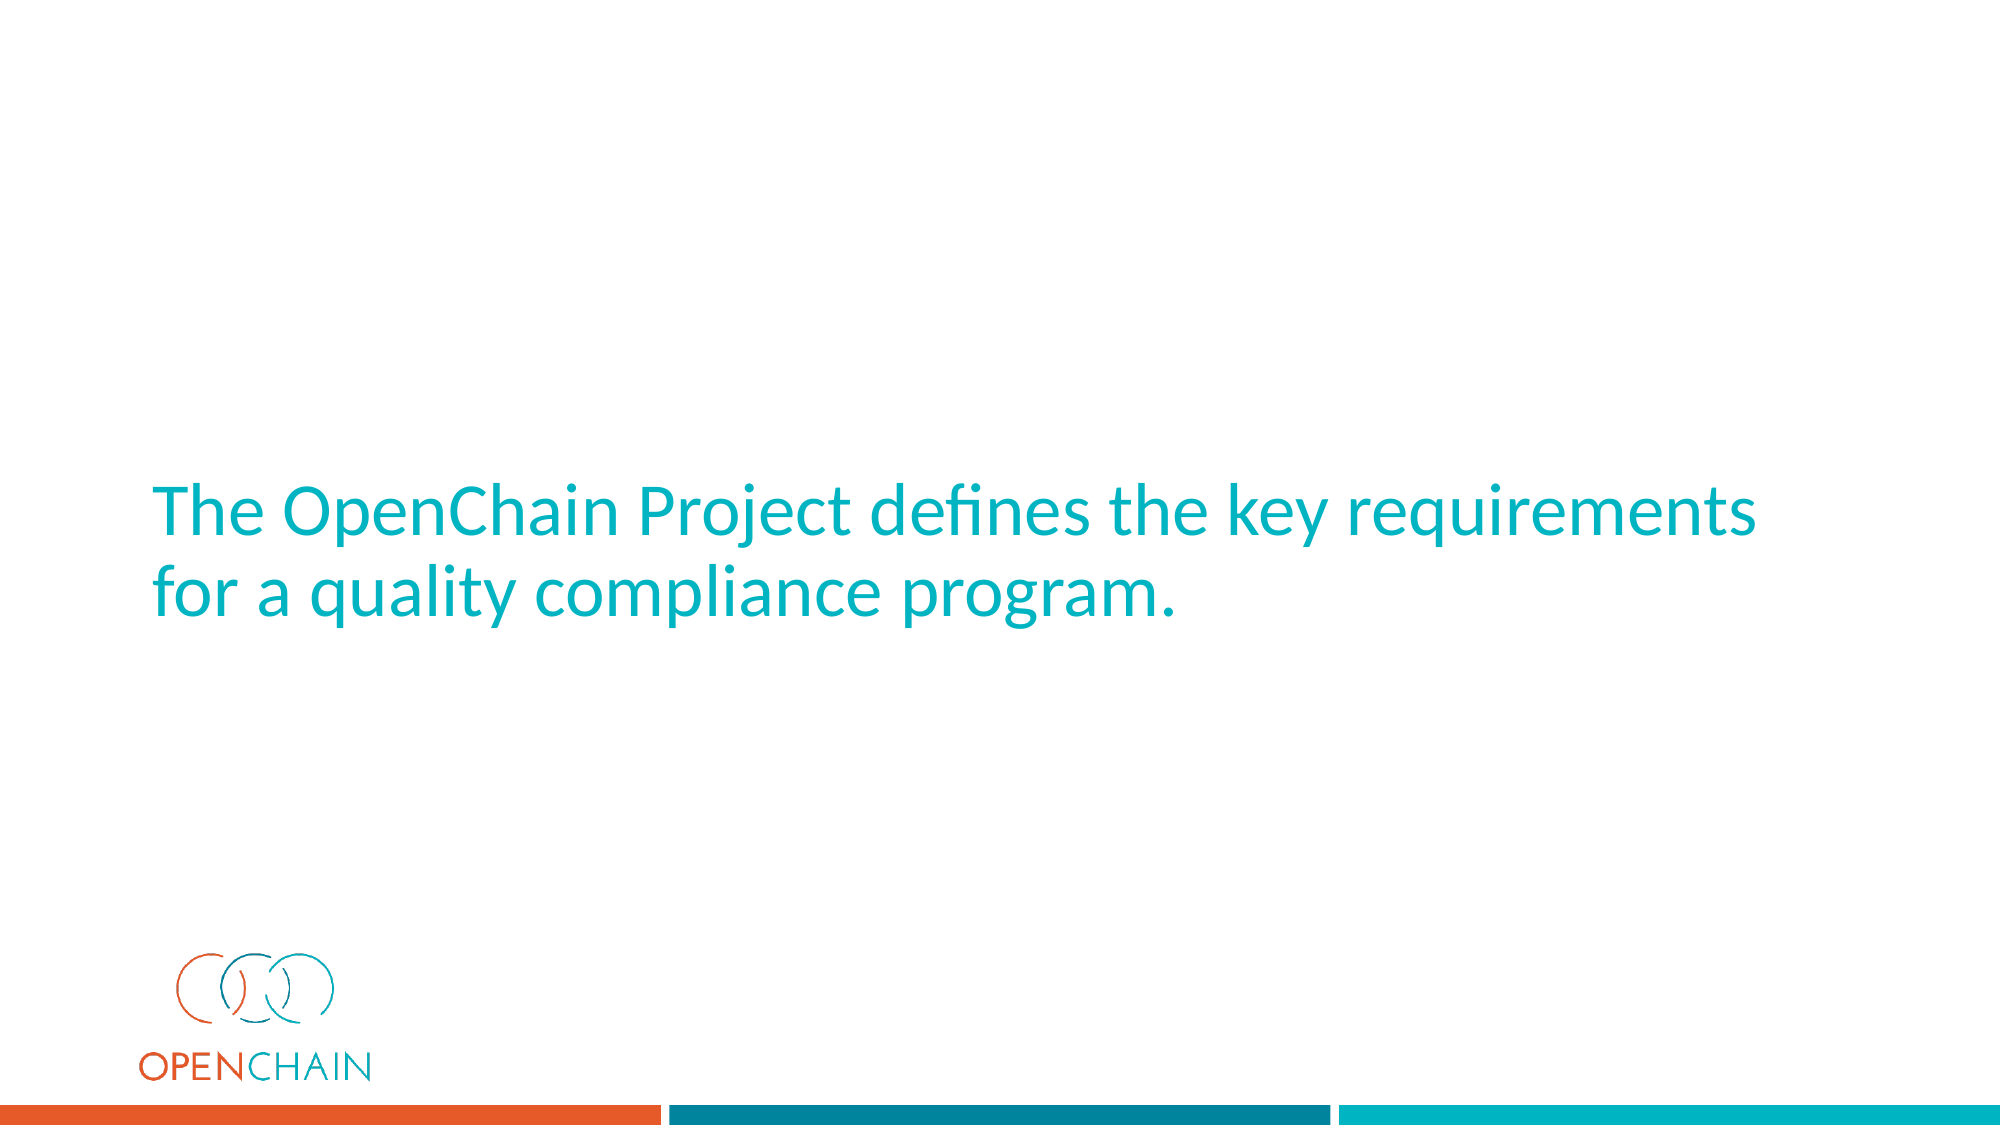

# The OpenChain Project defines the key requirements for a quality compliance program.